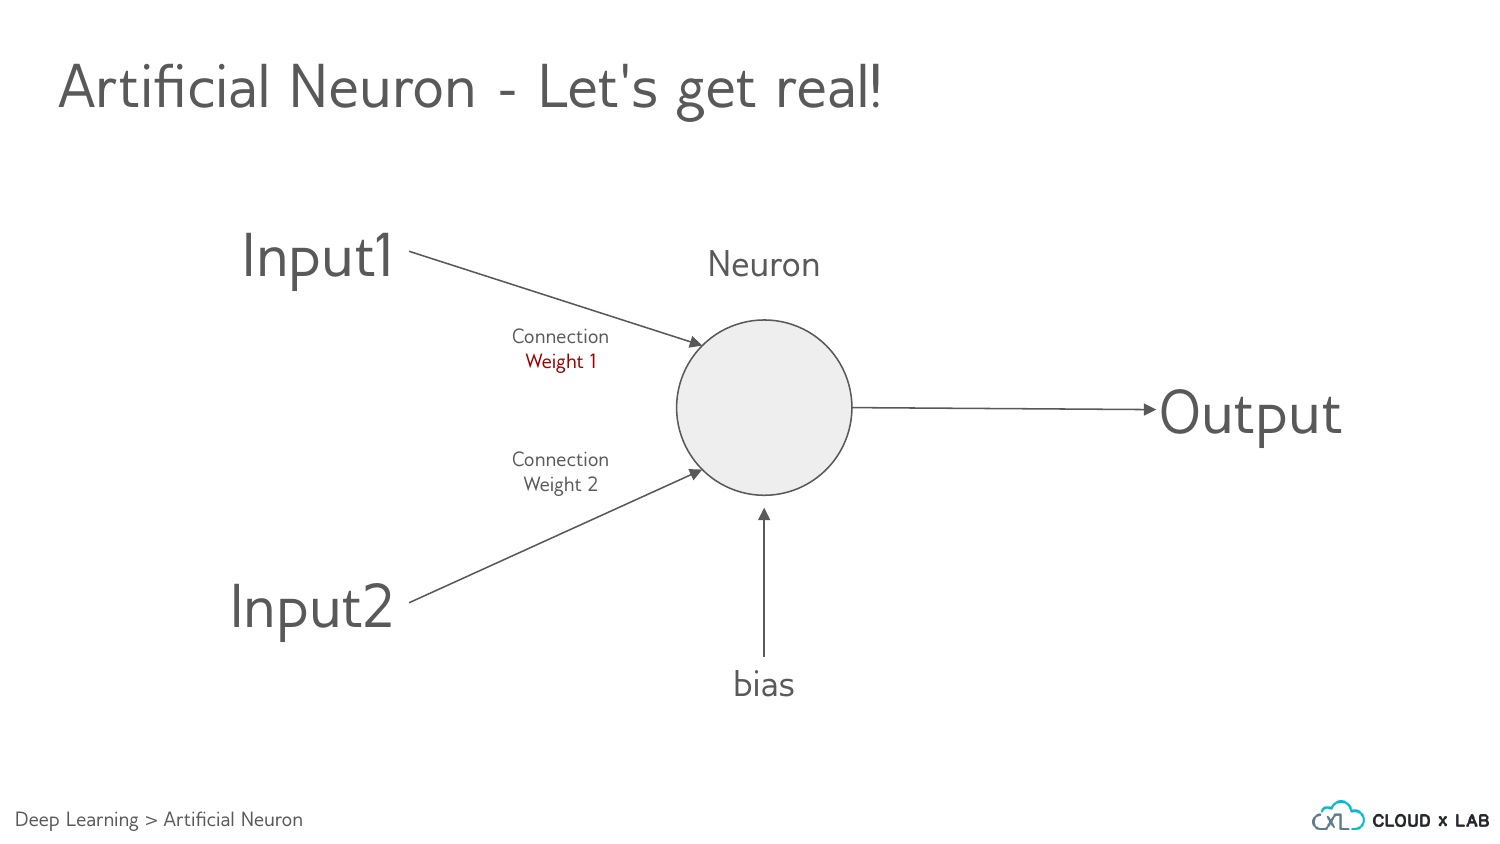

Artificial Neuron - Let's get real!
Input1
Neuron
Connection
Weight 1

Output
Connection
Weight 2
Input2
bias
Deep Learning > Artificial Neuron